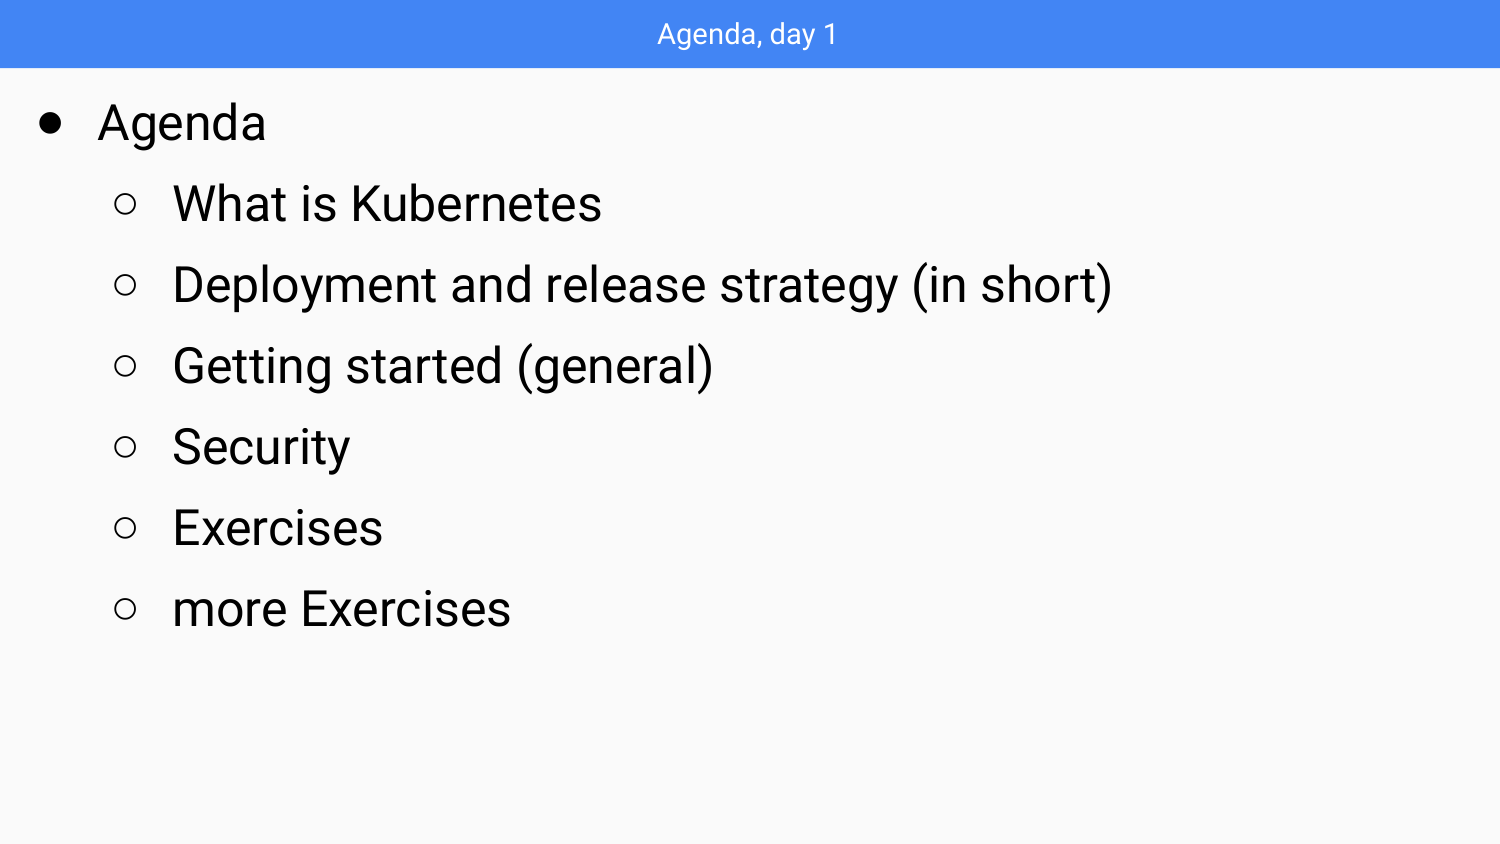

Agenda, day 1
Agenda
What is Kubernetes
Deployment and release strategy (in short)
Getting started (general)
Security
Exercises
more Exercises